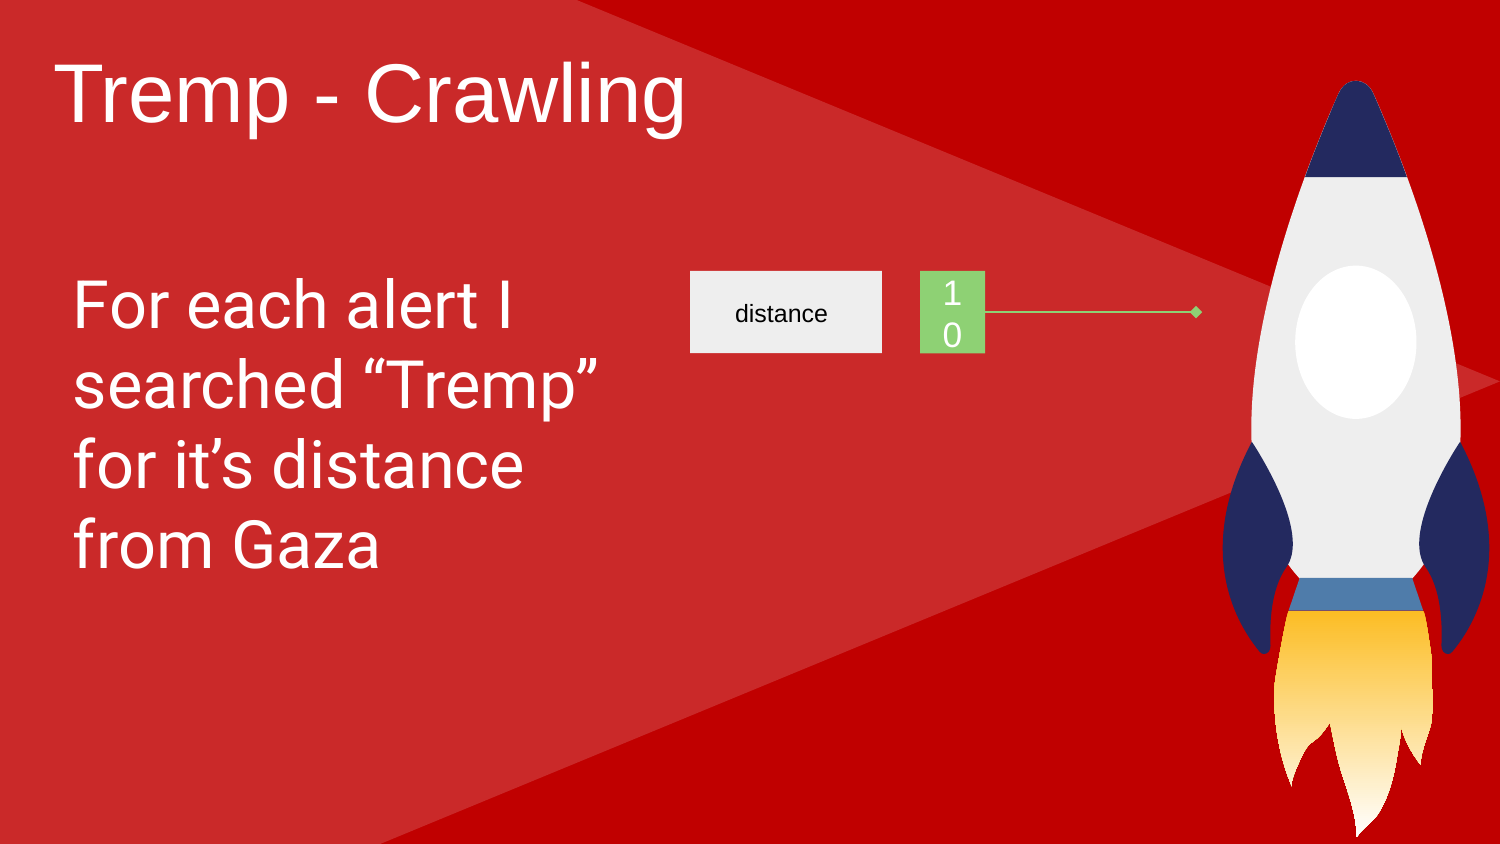

# Tremp - Crawling

10
distance
For each alert I searched “Tremp” for it’s distance from Gaza